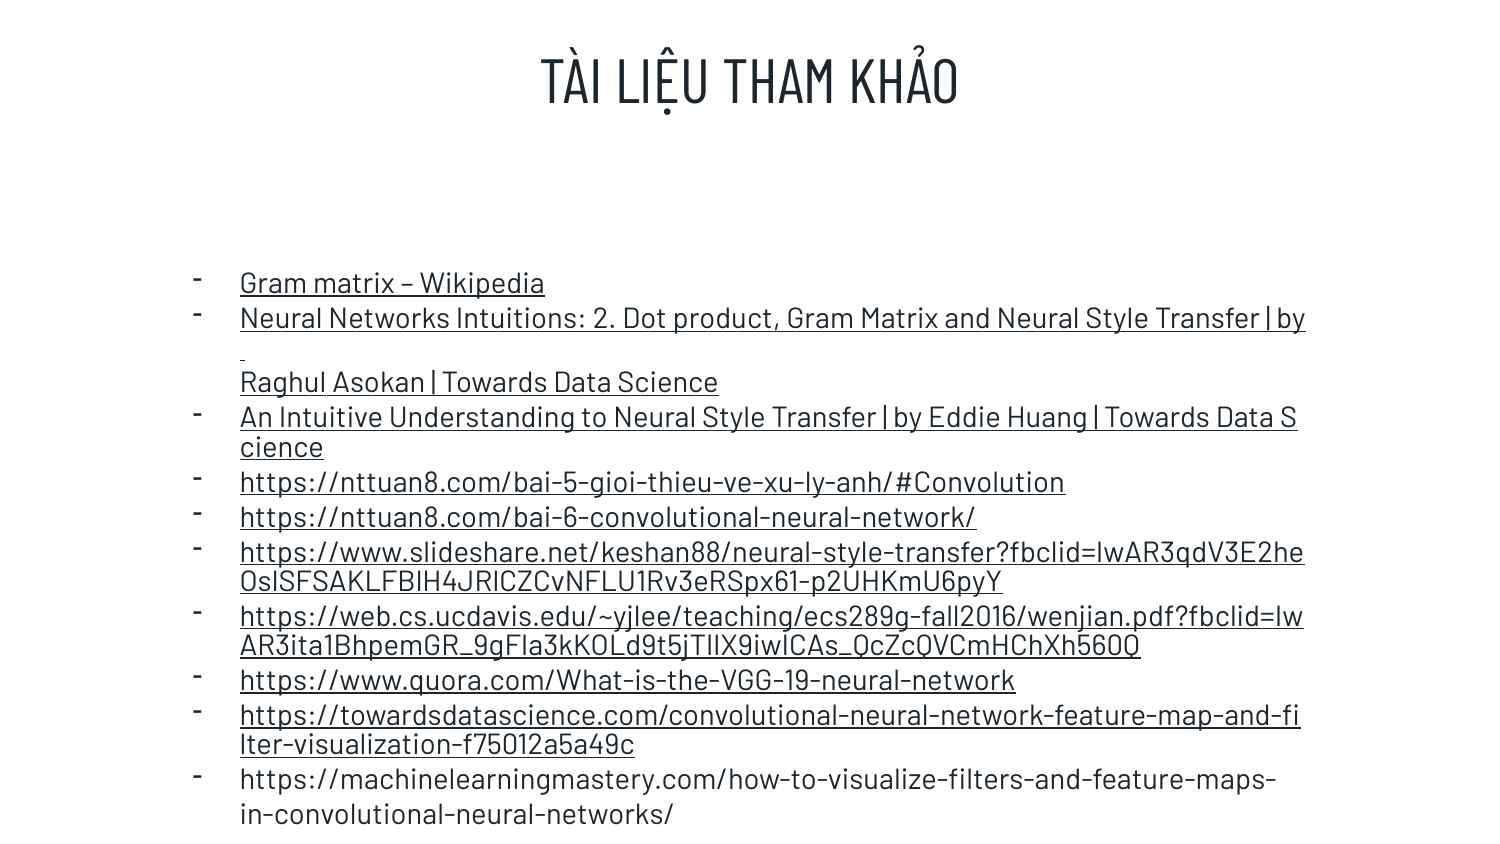

# TÀI LIỆU THAM KHẢO
Gram matrix – Wikipedia
Neural Networks Intuitions: 2. Dot product, Gram Matrix and Neural Style Transfer | by Raghul Asokan | Towards Data Science
An Intuitive Understanding to Neural Style Transfer | by Eddie Huang | Towards Data Science
https://nttuan8.com/bai-5-gioi-thieu-ve-xu-ly-anh/#Convolution
https://nttuan8.com/bai-6-convolutional-neural-network/
https://www.slideshare.net/keshan88/neural-style-transfer?fbclid=IwAR3qdV3E2heOslSFSAKLFBlH4JRlCZCvNFLU1Rv3eRSpx61-p2UHKmU6pyY
https://web.cs.ucdavis.edu/~yjlee/teaching/ecs289g-fall2016/wenjian.pdf?fbclid=IwAR3ita1BhpemGR_9gFIa3kKOLd9t5jTlIX9iwICAs_QcZcQVCmHChXh560Q
https://www.quora.com/What-is-the-VGG-19-neural-network
https://towardsdatascience.com/convolutional-neural-network-feature-map-and-filter-visualization-f75012a5a49c
https://machinelearningmastery.com/how-to-visualize-filters-and-feature-maps-in-convolutional-neural-networks/